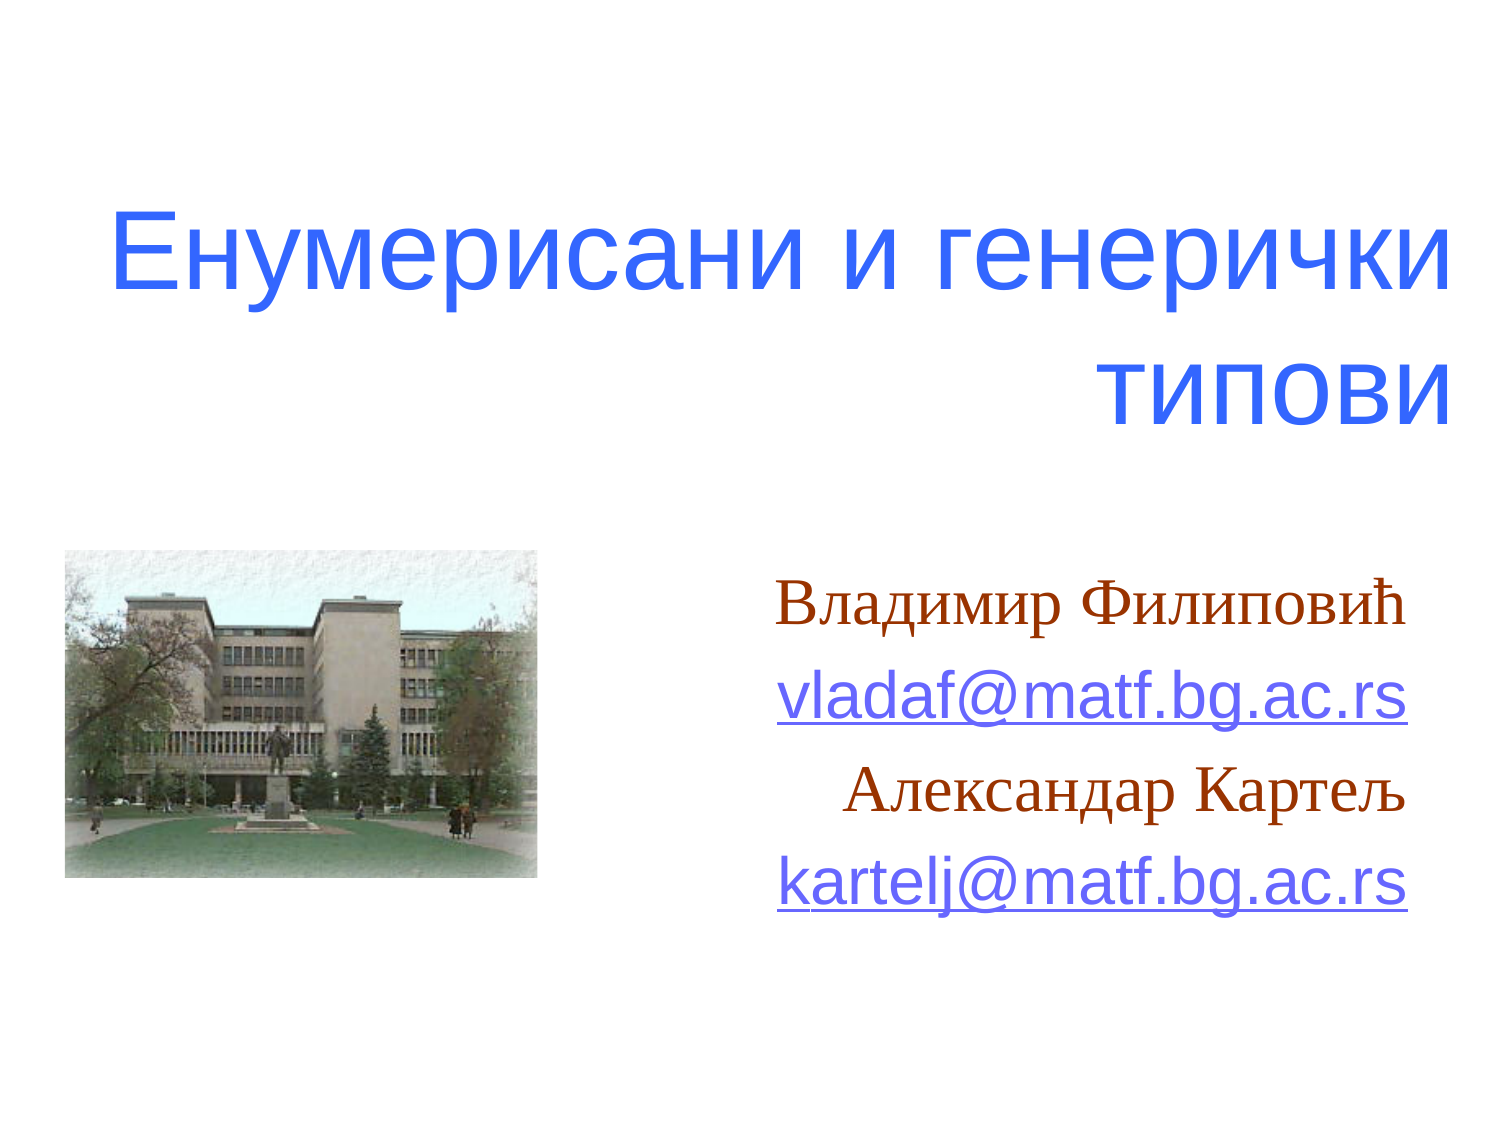

# Енумерисани и генерички типови
Владимир Филиповић
vladaf@matf.bg.ac.rs
Александар Картељ
kartelj@matf.bg.ac.rs